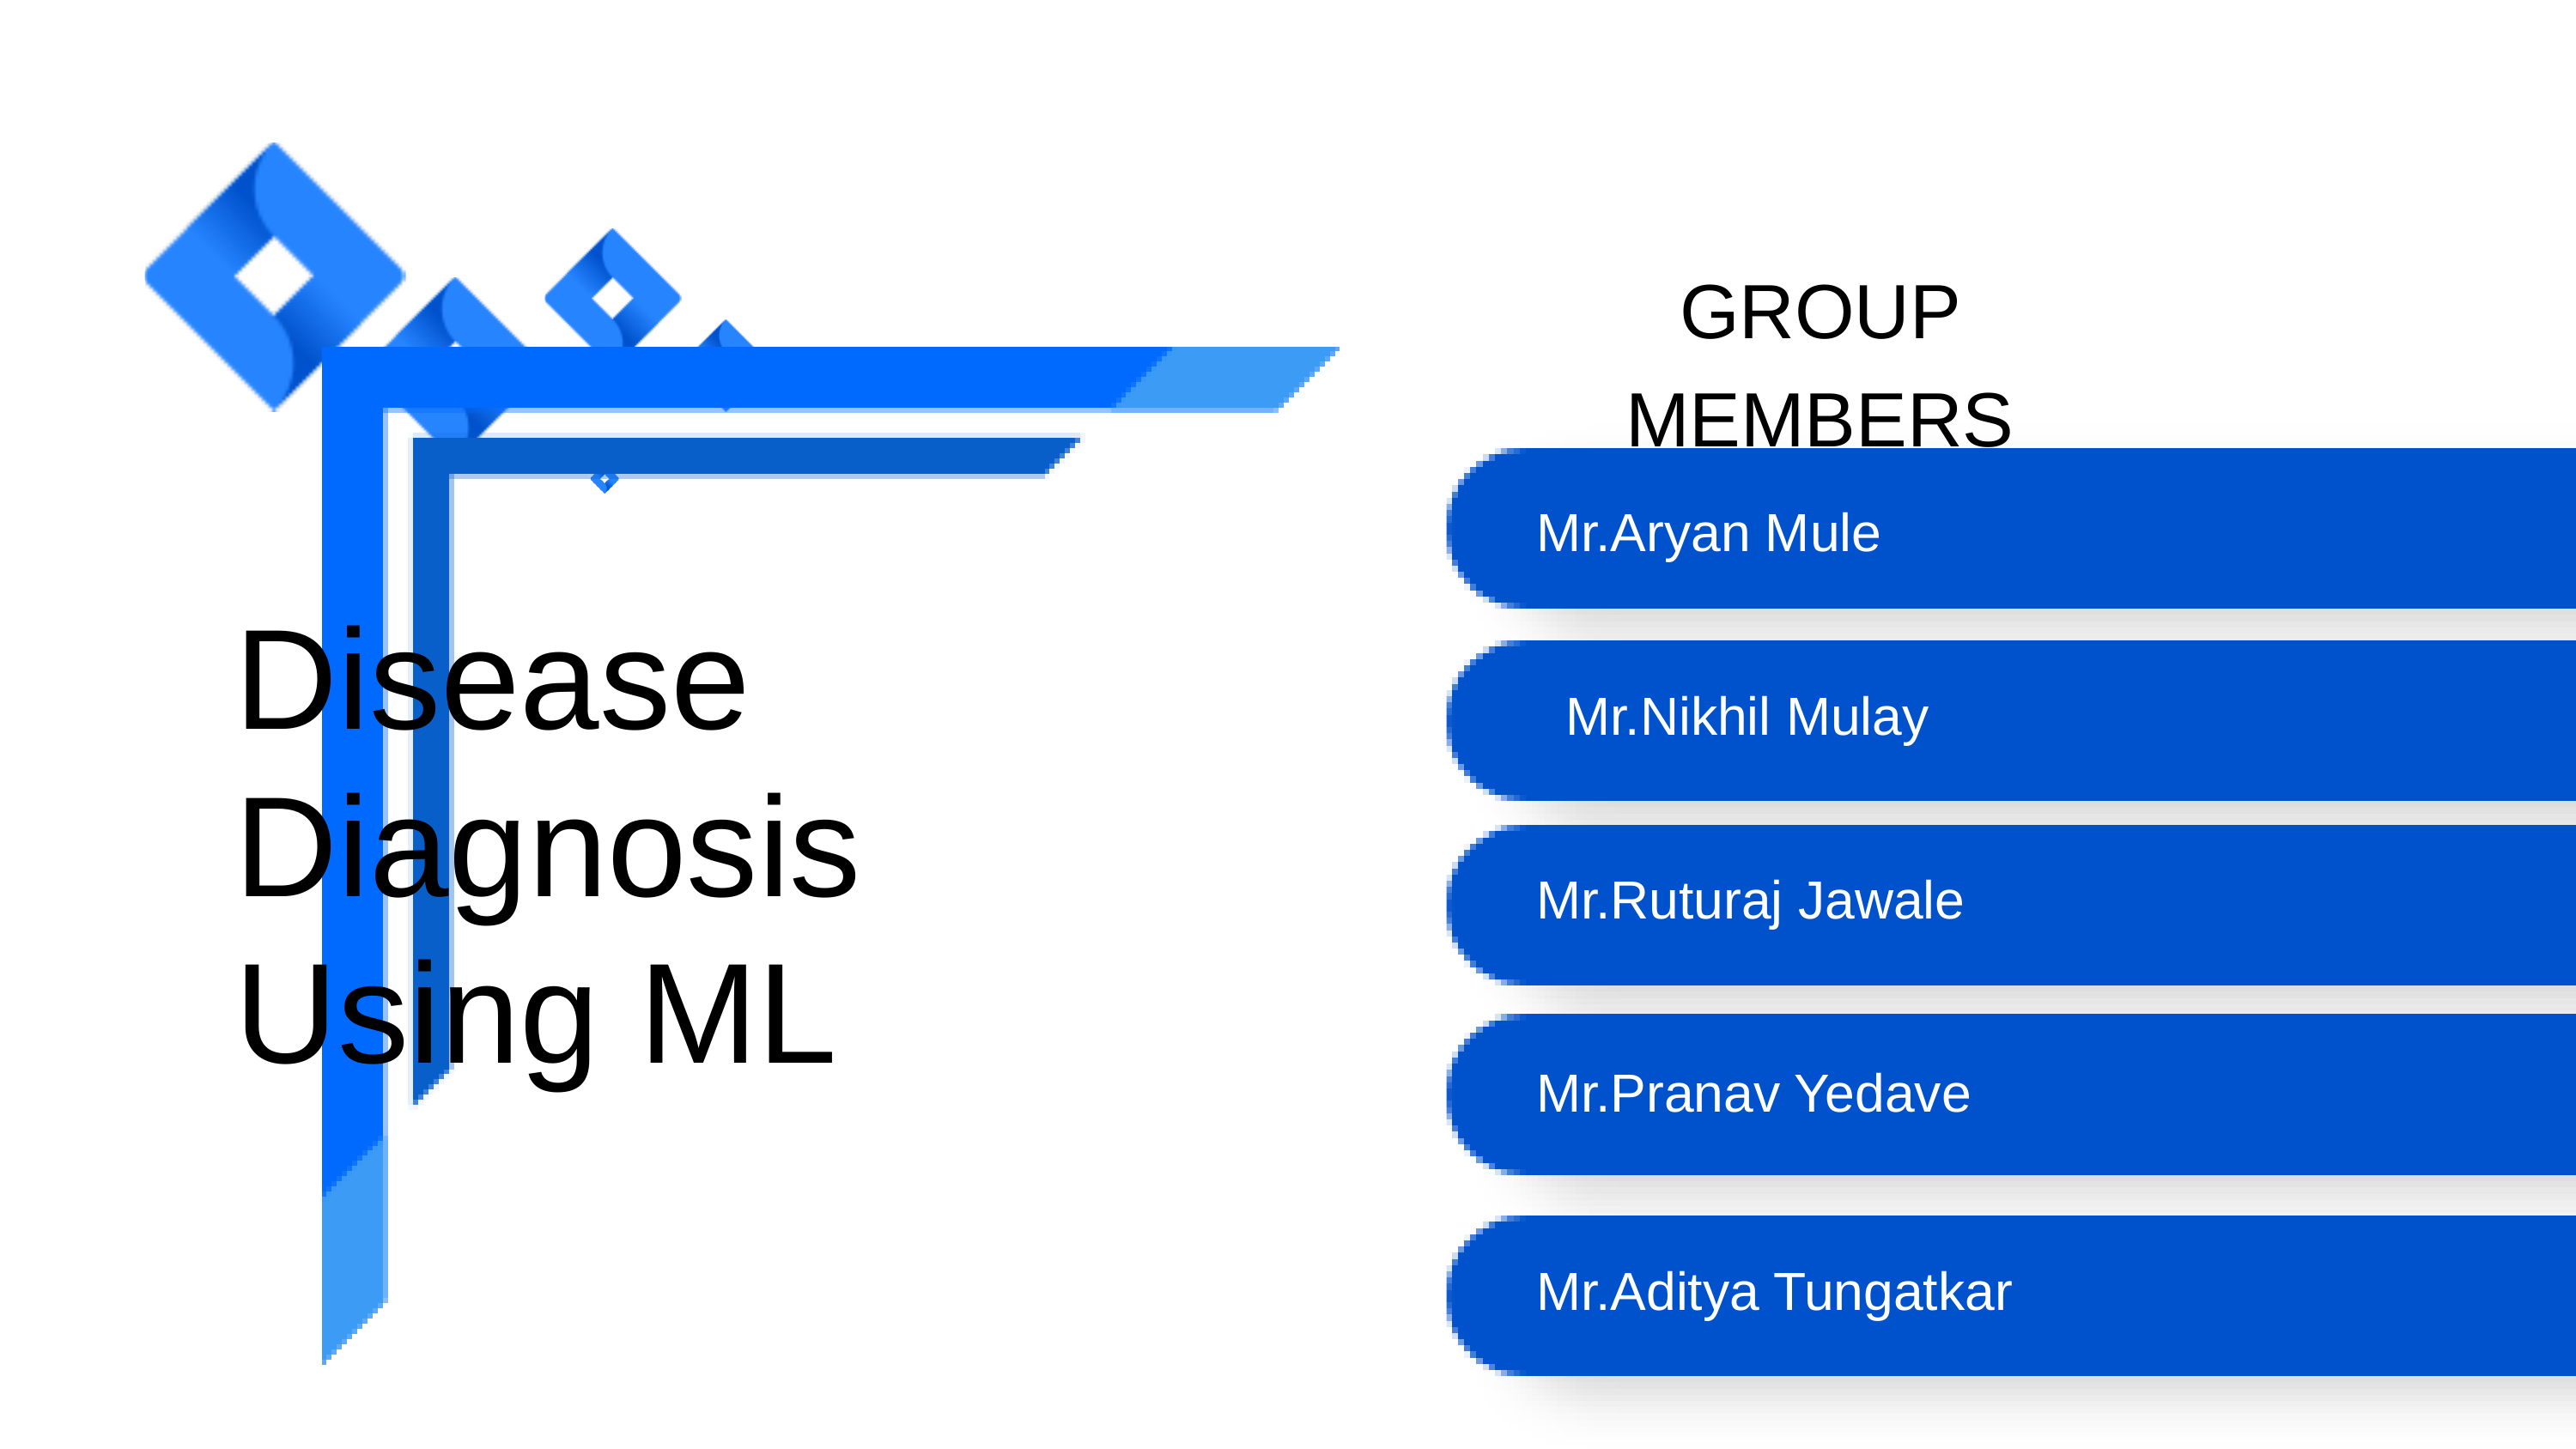

GROUP MEMBERS

Mr.Aryan Mule
Disease Diagnosis Using ML

Mr.Nikhil Mulay

Mr.Ruturaj Jawale

Mr.Pranav Yedave

Mr.Aditya Tungatkar